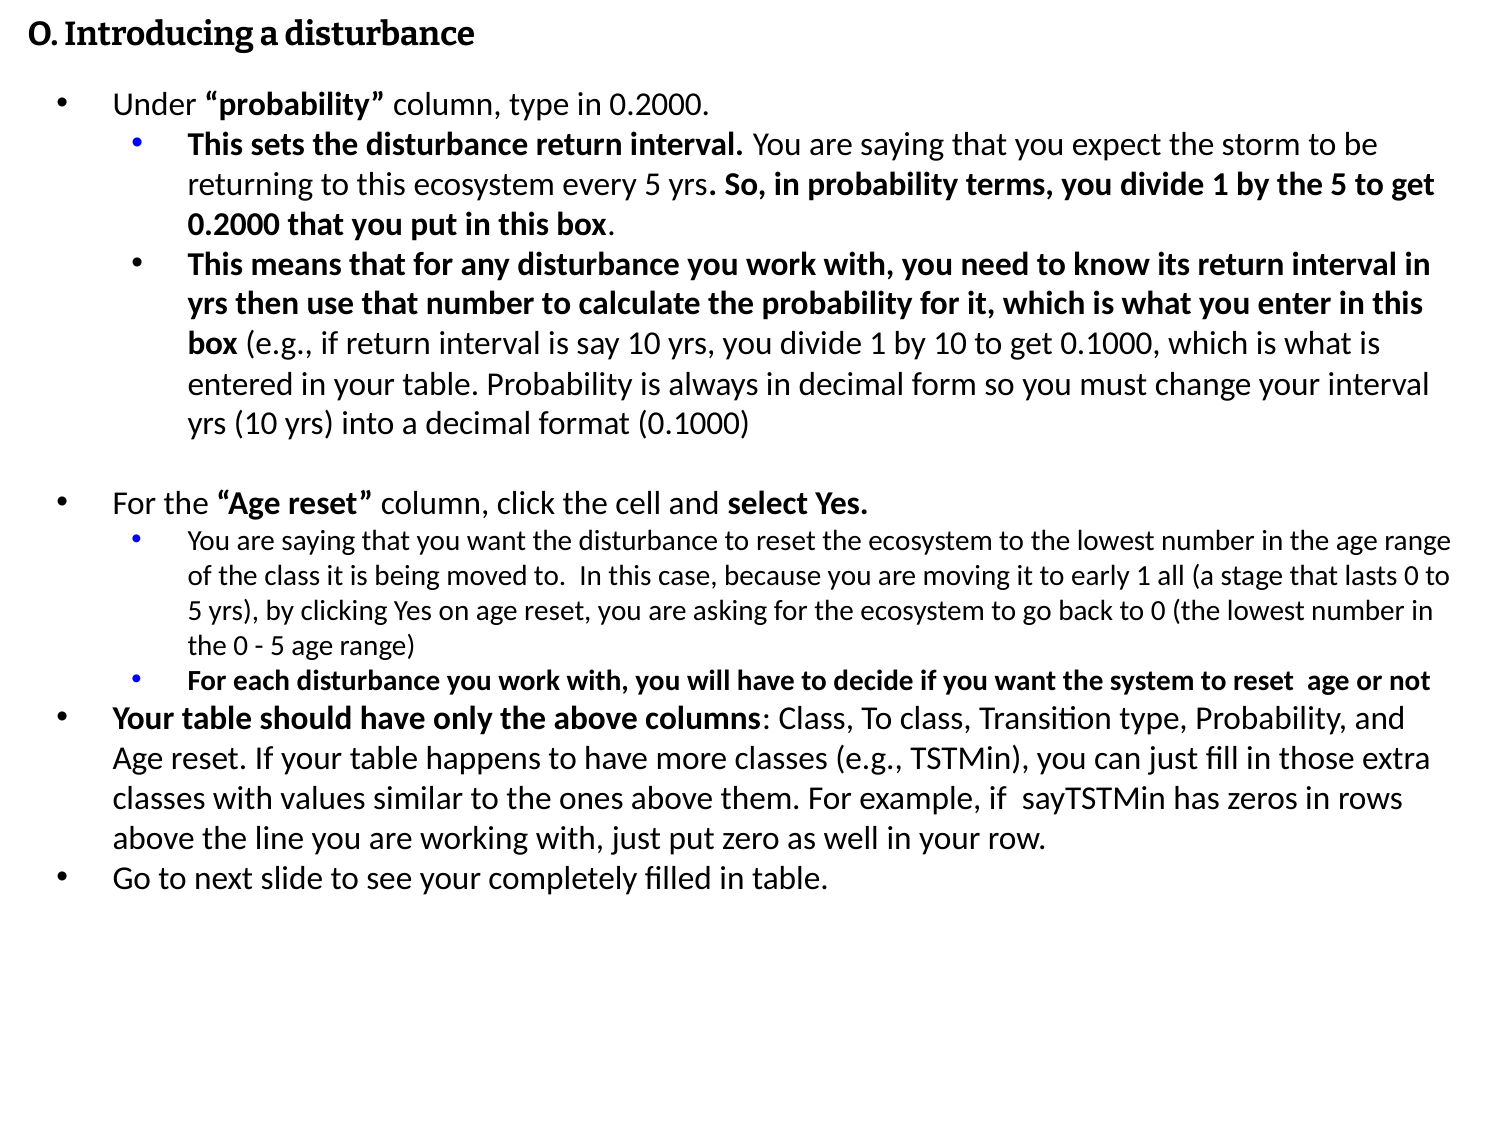

O. Introducing a disturbance
Under “probability” column, type in 0.2000.
This sets the disturbance return interval. You are saying that you expect the storm to be returning to this ecosystem every 5 yrs. So, in probability terms, you divide 1 by the 5 to get 0.2000 that you put in this box.
This means that for any disturbance you work with, you need to know its return interval in yrs then use that number to calculate the probability for it, which is what you enter in this box (e.g., if return interval is say 10 yrs, you divide 1 by 10 to get 0.1000, which is what is entered in your table. Probability is always in decimal form so you must change your interval yrs (10 yrs) into a decimal format (0.1000)

For the “Age reset” column, click the cell and select Yes.
You are saying that you want the disturbance to reset the ecosystem to the lowest number in the age range of the class it is being moved to.  In this case, because you are moving it to early 1 all (a stage that lasts 0 to 5 yrs), by clicking Yes on age reset, you are asking for the ecosystem to go back to 0 (the lowest number in the 0 - 5 age range)
For each disturbance you work with, you will have to decide if you want the system to reset  age or not
Your table should have only the above columns: Class, To class, Transition type, Probability, and Age reset. If your table happens to have more classes (e.g., TSTMin), you can just fill in those extra classes with values similar to the ones above them. For example, if  sayTSTMin has zeros in rows above the line you are working with, just put zero as well in your row.
Go to next slide to see your completely filled in table.